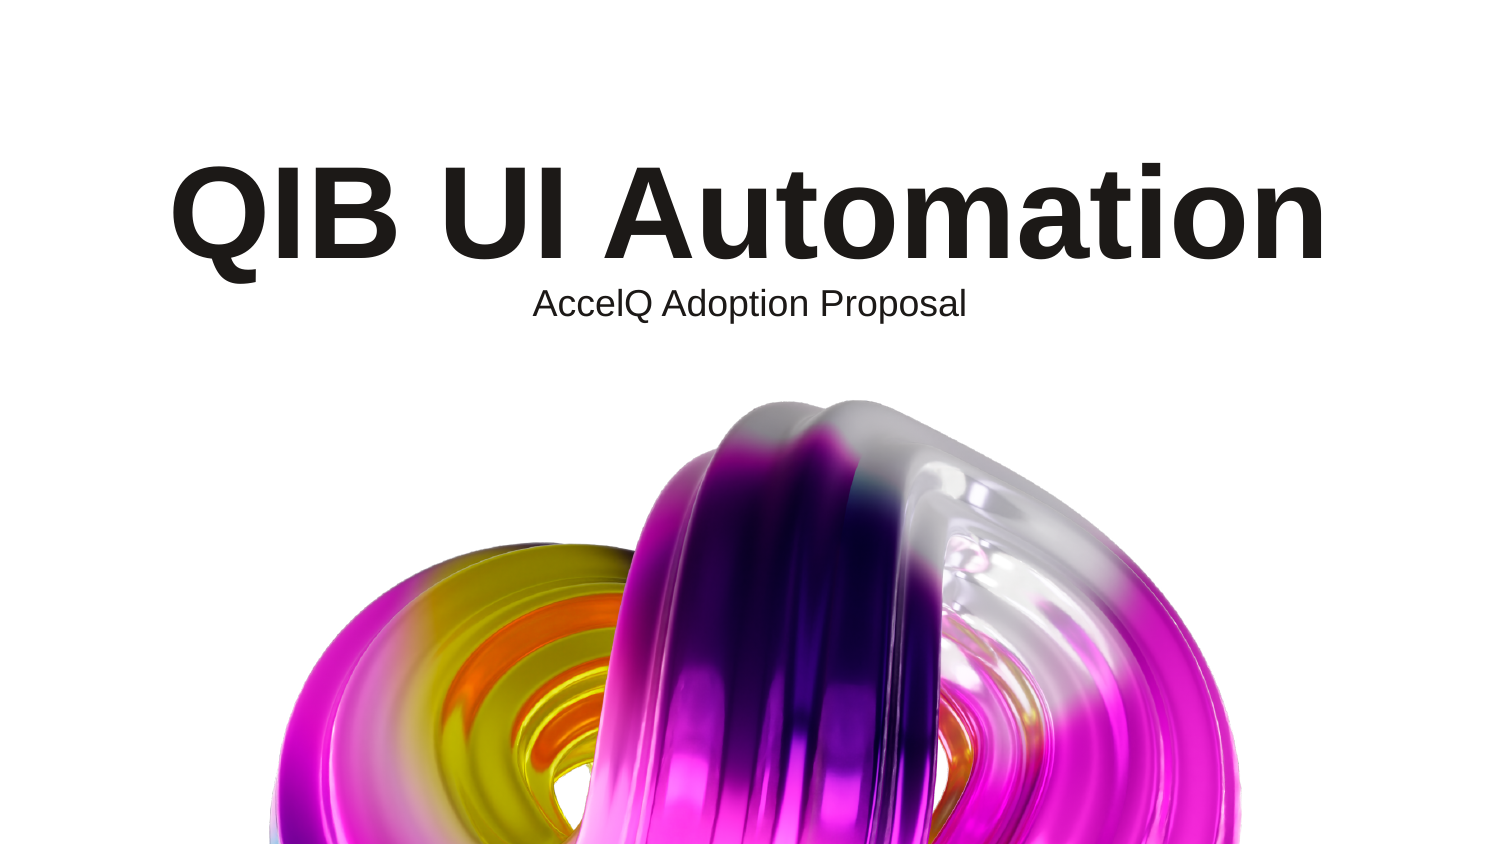

# QIB UI Automation
AccelQ Adoption Proposal